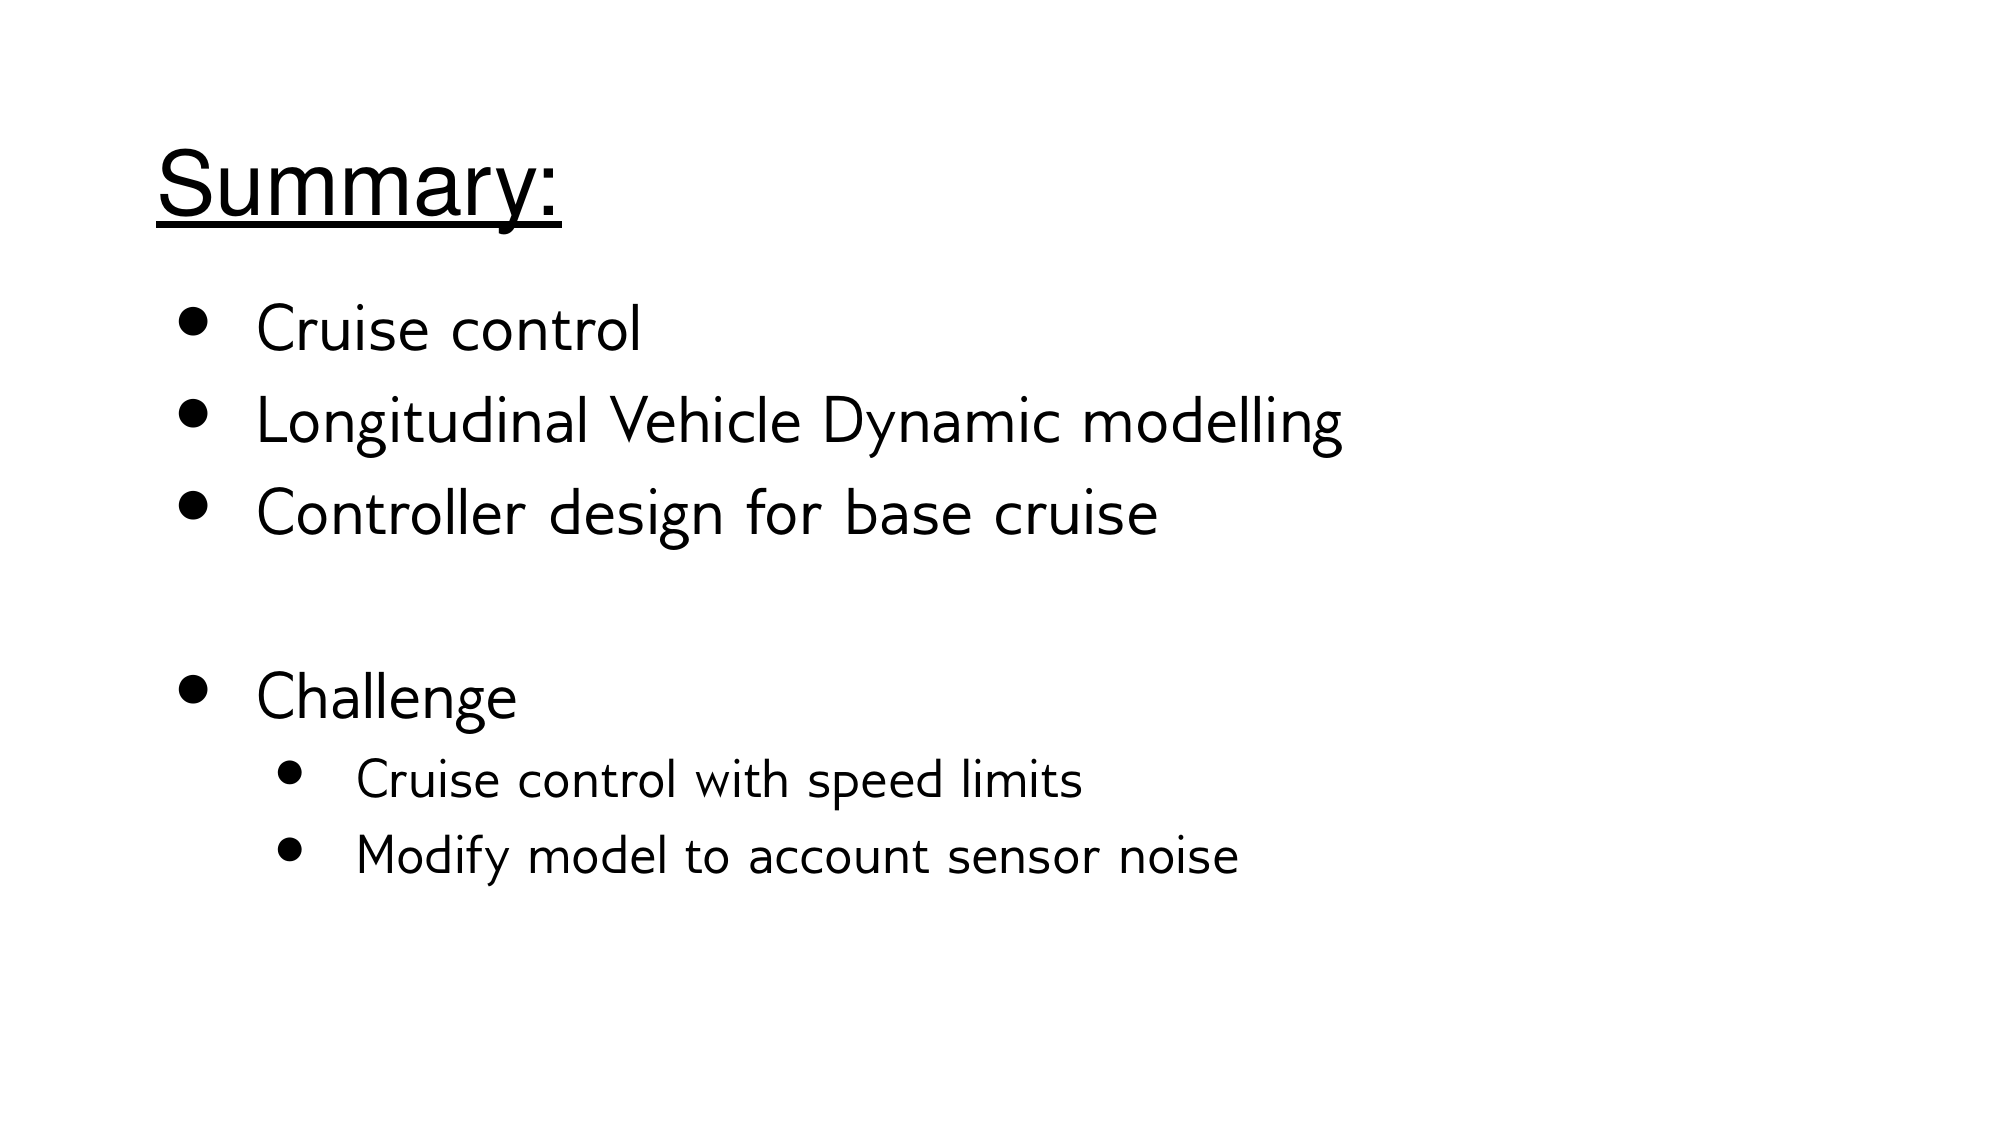

# Summary:
Cruise control
Longitudinal Vehicle Dynamic modelling
Controller design for base cruise

Challenge
Cruise control with speed limits
Modify model to account sensor noise